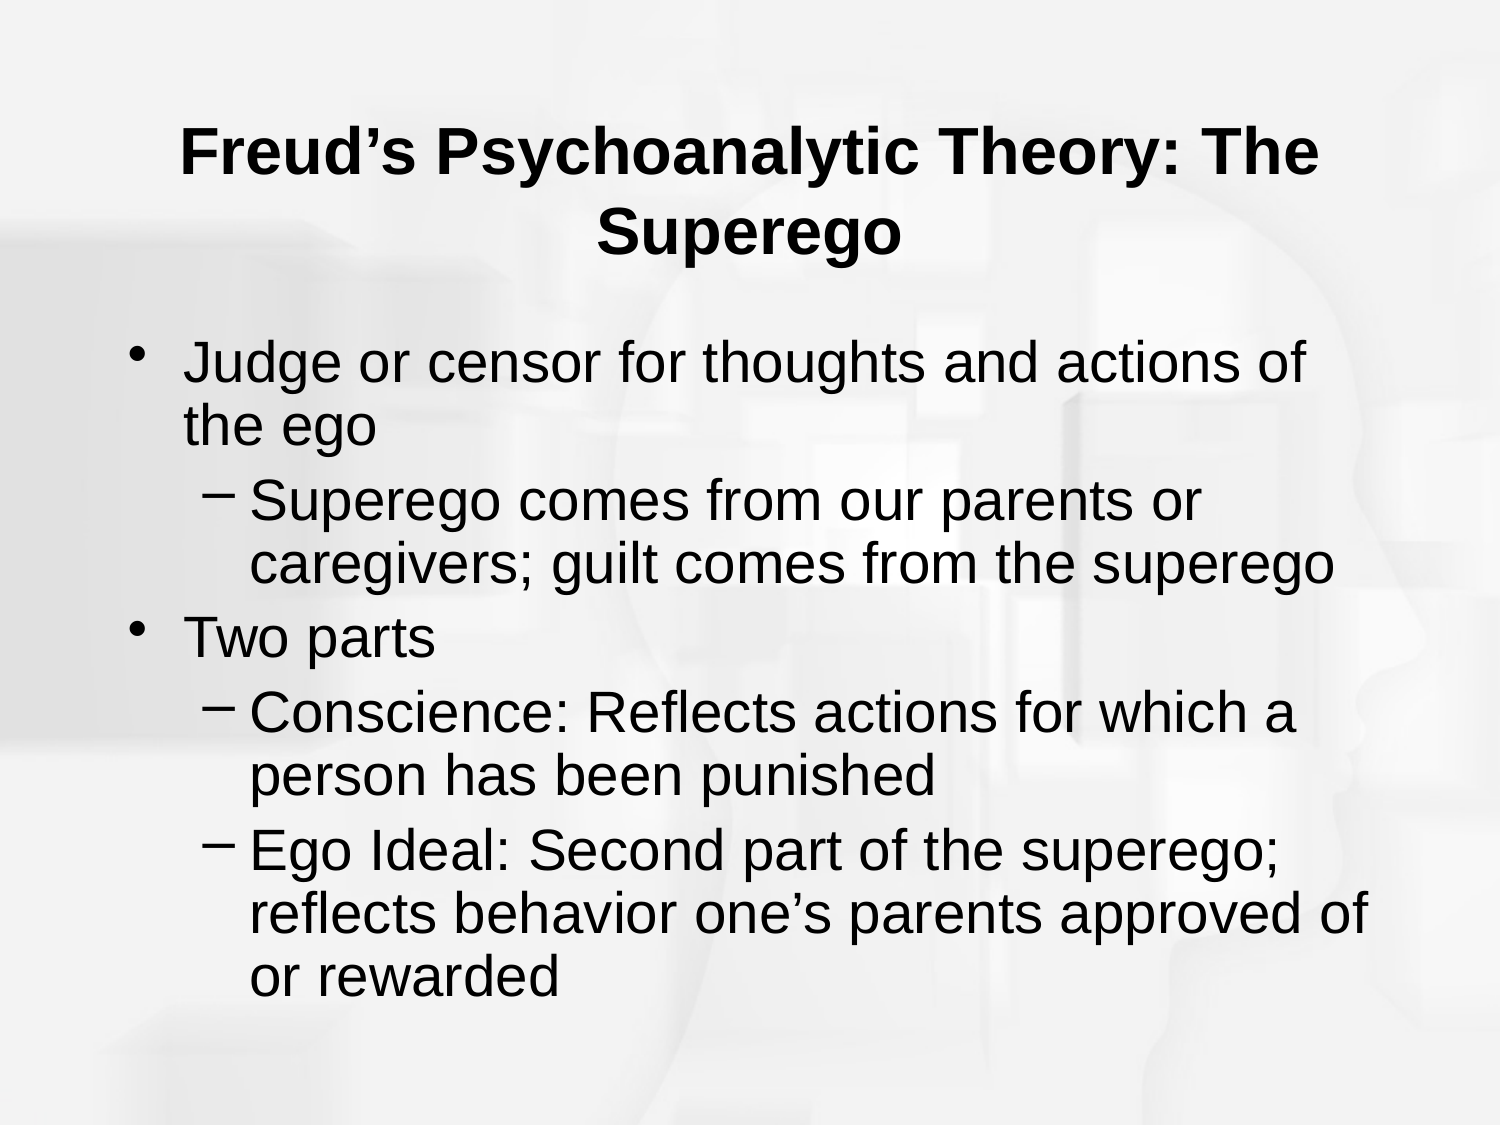

# Freud’s Psychoanalytic Theory: The Superego
Judge or censor for thoughts and actions of the ego
Superego comes from our parents or caregivers; guilt comes from the superego
Two parts
Conscience: Reflects actions for which a person has been punished
Ego Ideal: Second part of the superego; reflects behavior one’s parents approved of or rewarded